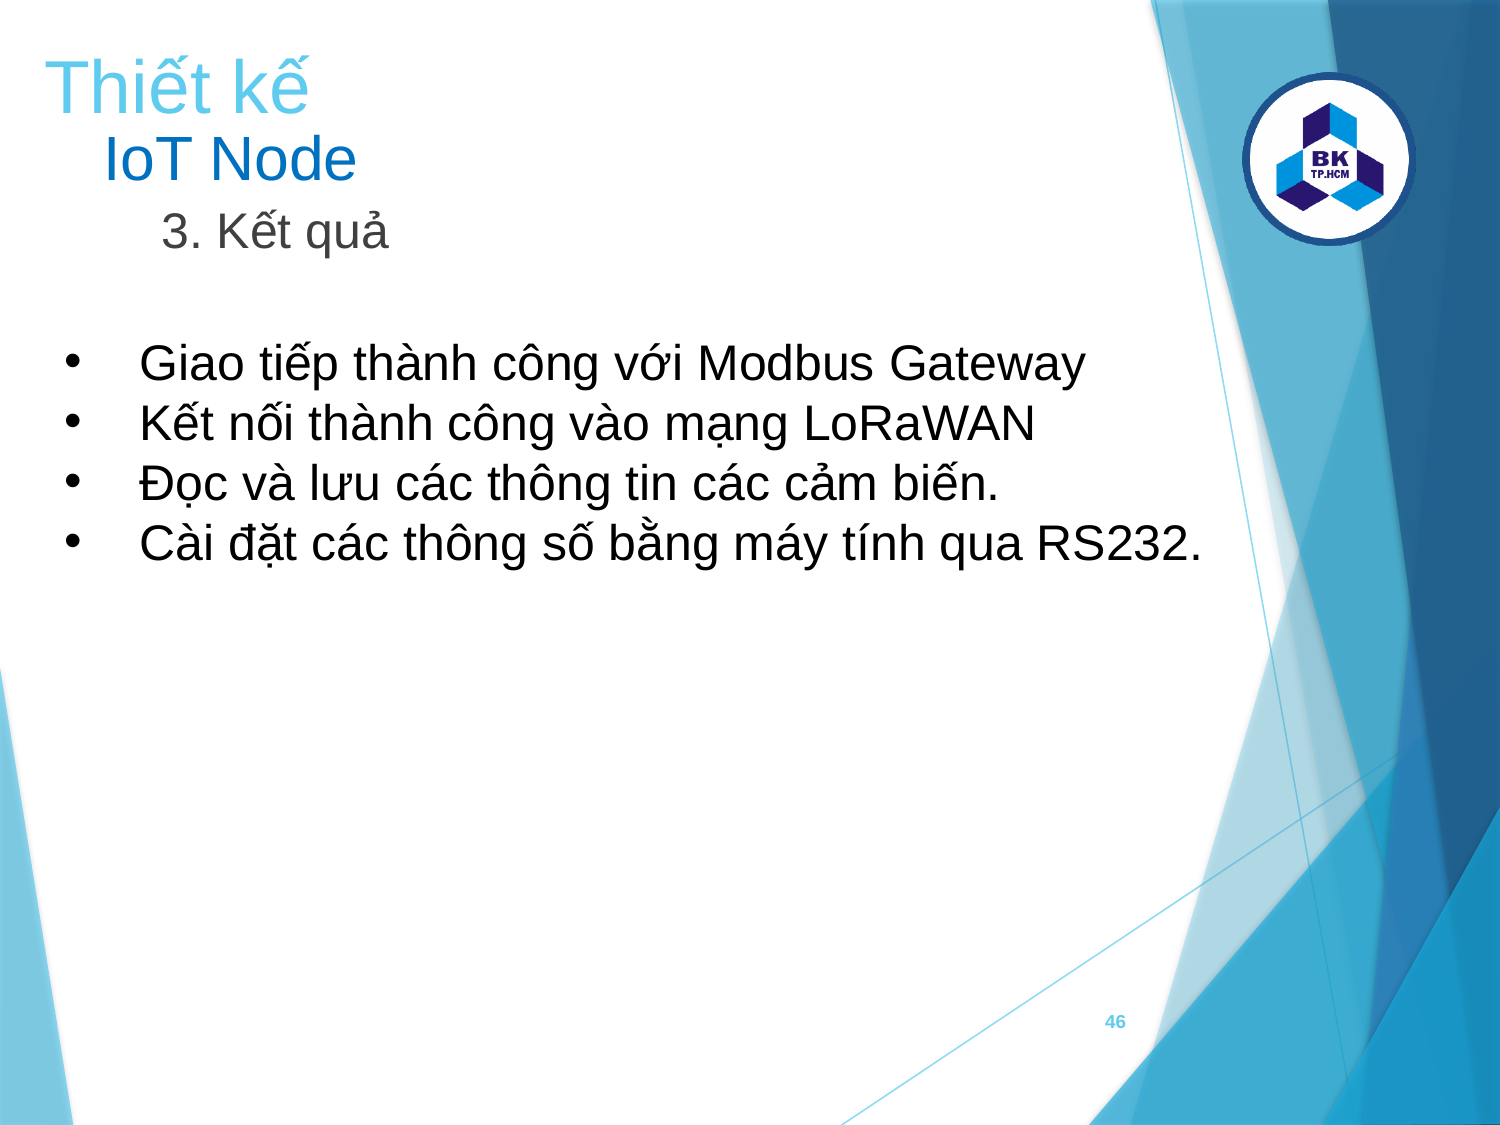

Thiết kế
IoT Node
3. Kết quả
Giao tiếp thành công với Modbus Gateway
Kết nối thành công vào mạng LoRaWAN
Đọc và lưu các thông tin các cảm biến.
Cài đặt các thông số bằng máy tính qua RS232.
46